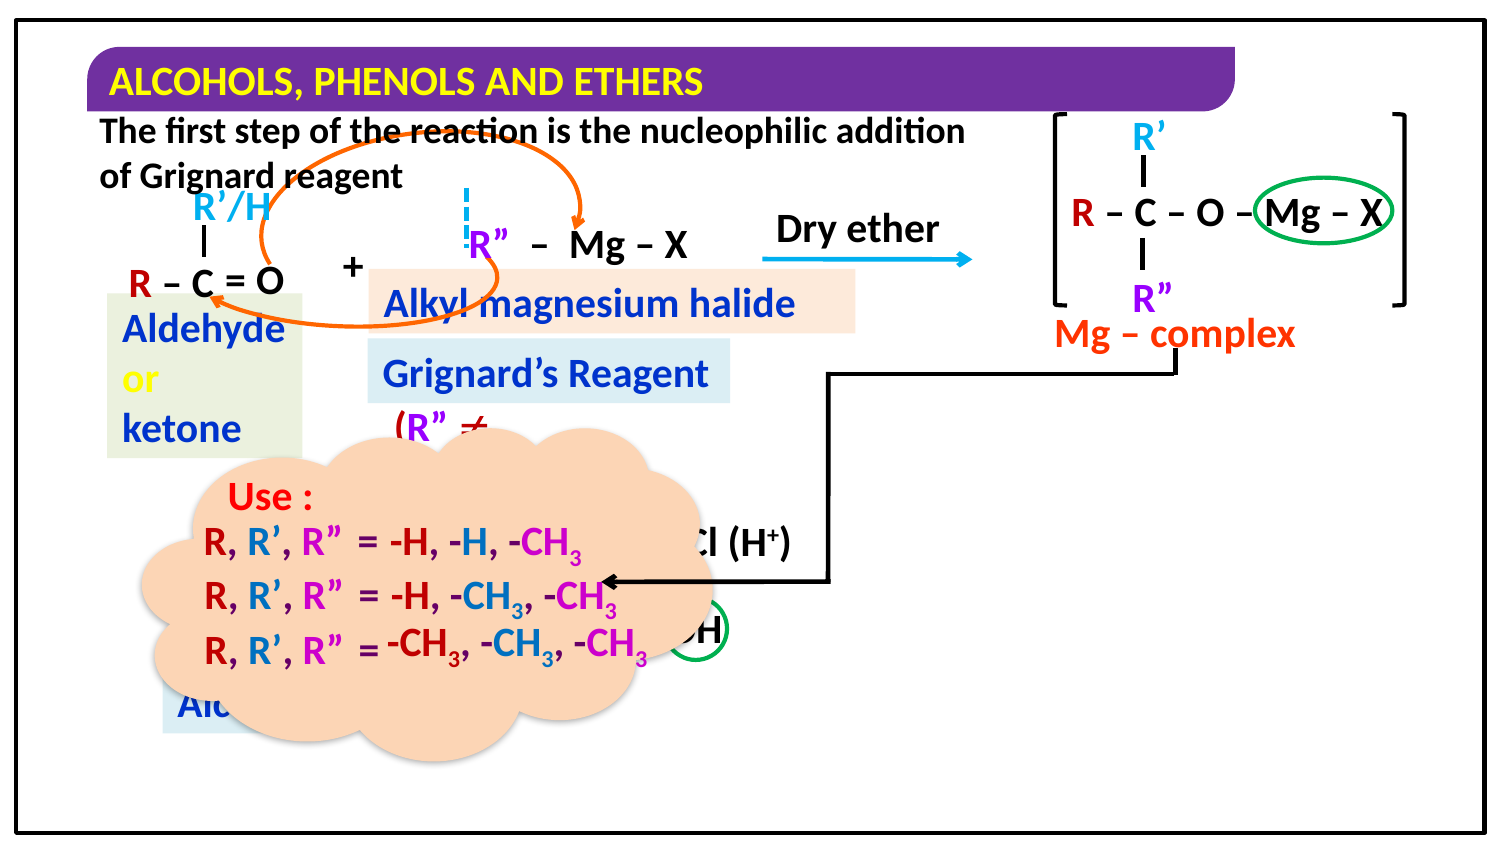

The first step of the reaction is the nucleophilic addition of Grignard reagent
R’

R – C – O – Mg – X
R”

R’/H
R – C
=
O

Dry ether
R”  –  Mg – X
+
Alkyl magnesium halide
Aldehyde
or
ketone
Mg – complex
Grignard’s Reagent
(R” ≠ H)

Use :
R, R’, R”
=
-H, -H, -CH3
R, R’, R”
=
-H, -CH3, -CH3
-CH3, -CH3, -CH3
R, R’, R”
=
R’
R – C – OH
R”
Dil. HCl (H+)
X
Mg
OH
+
H – OH

Alcohol